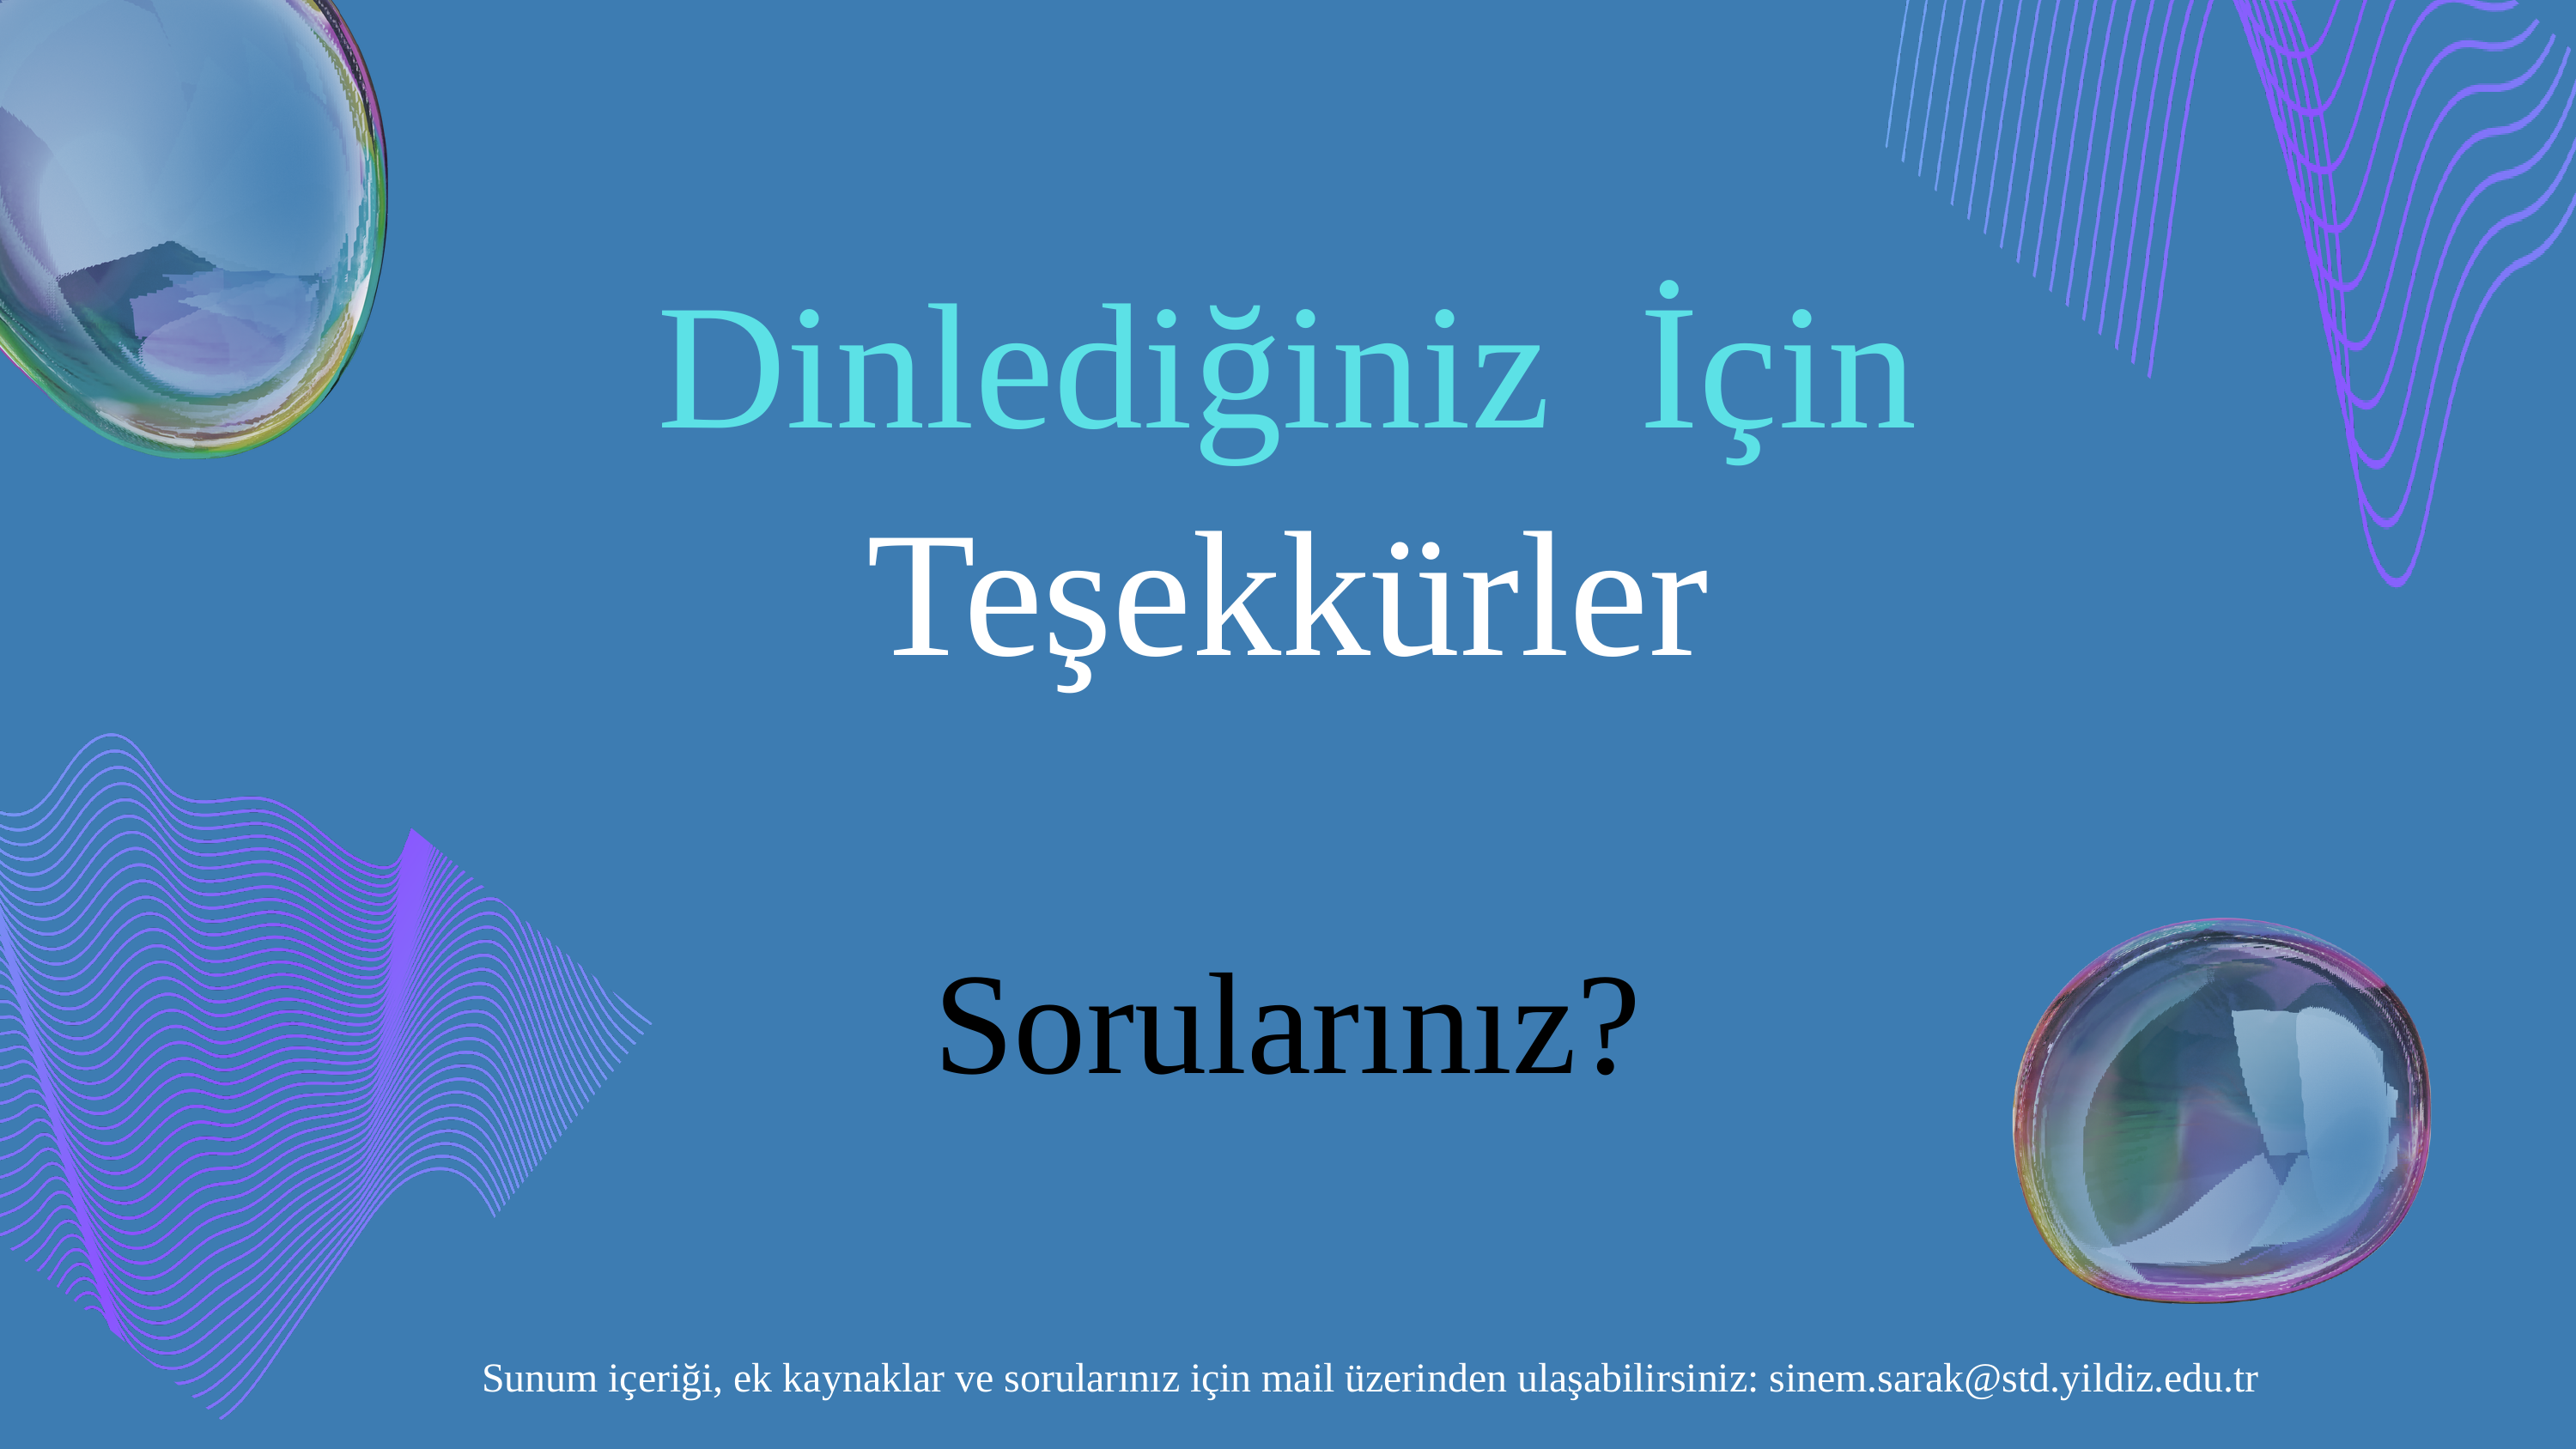

Dinlediğiniz  İçin
Teşekkürler

Sorularınız?
Sunum içeriği, ek kaynaklar ve sorularınız için mail üzerinden ulaşabilirsiniz: sinem.sarak@std.yildiz.edu.tr